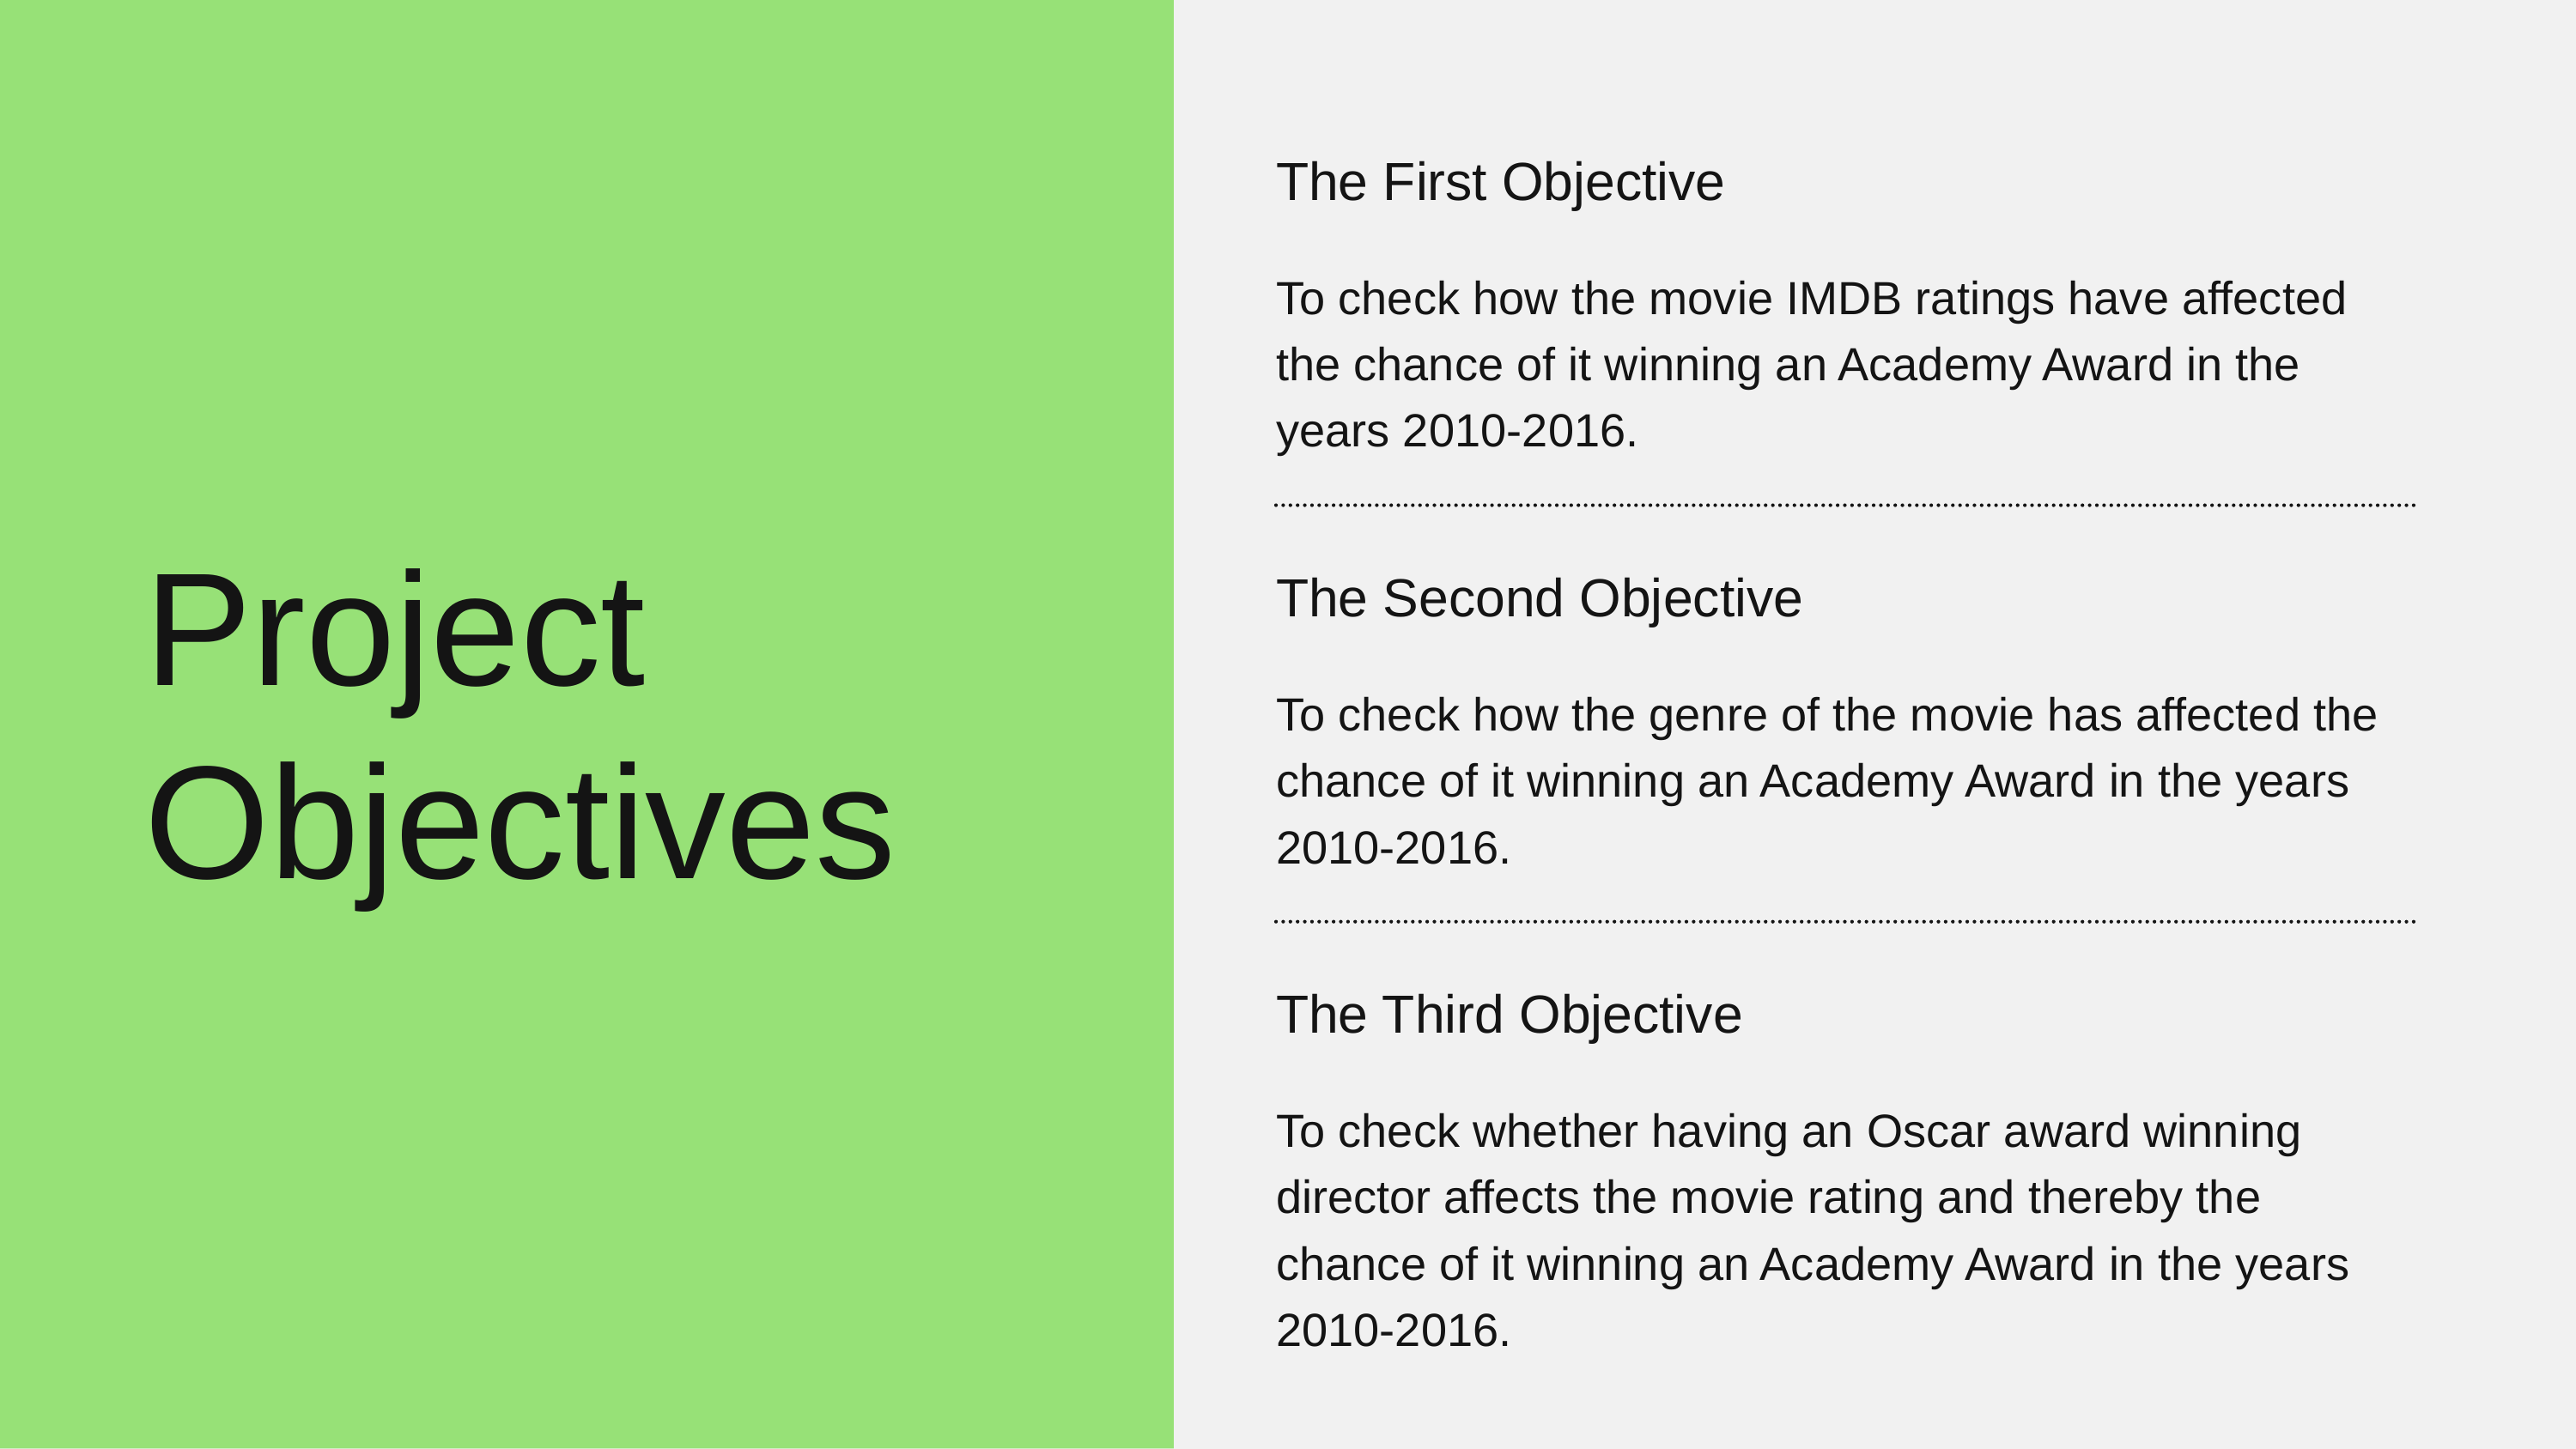

The First Objective
To check how the movie IMDB ratings have affected the chance of it winning an Academy Award in the years 2010-2016.

The Second Objective
To check how the genre of the movie has affected the chance of it winning an Academy Award in the years 2010-2016.

The Third Objective
To check whether having an Oscar award winning director affects the movie rating and thereby the chance of it winning an Academy Award in the years 2010-2016.
Project
Objectives